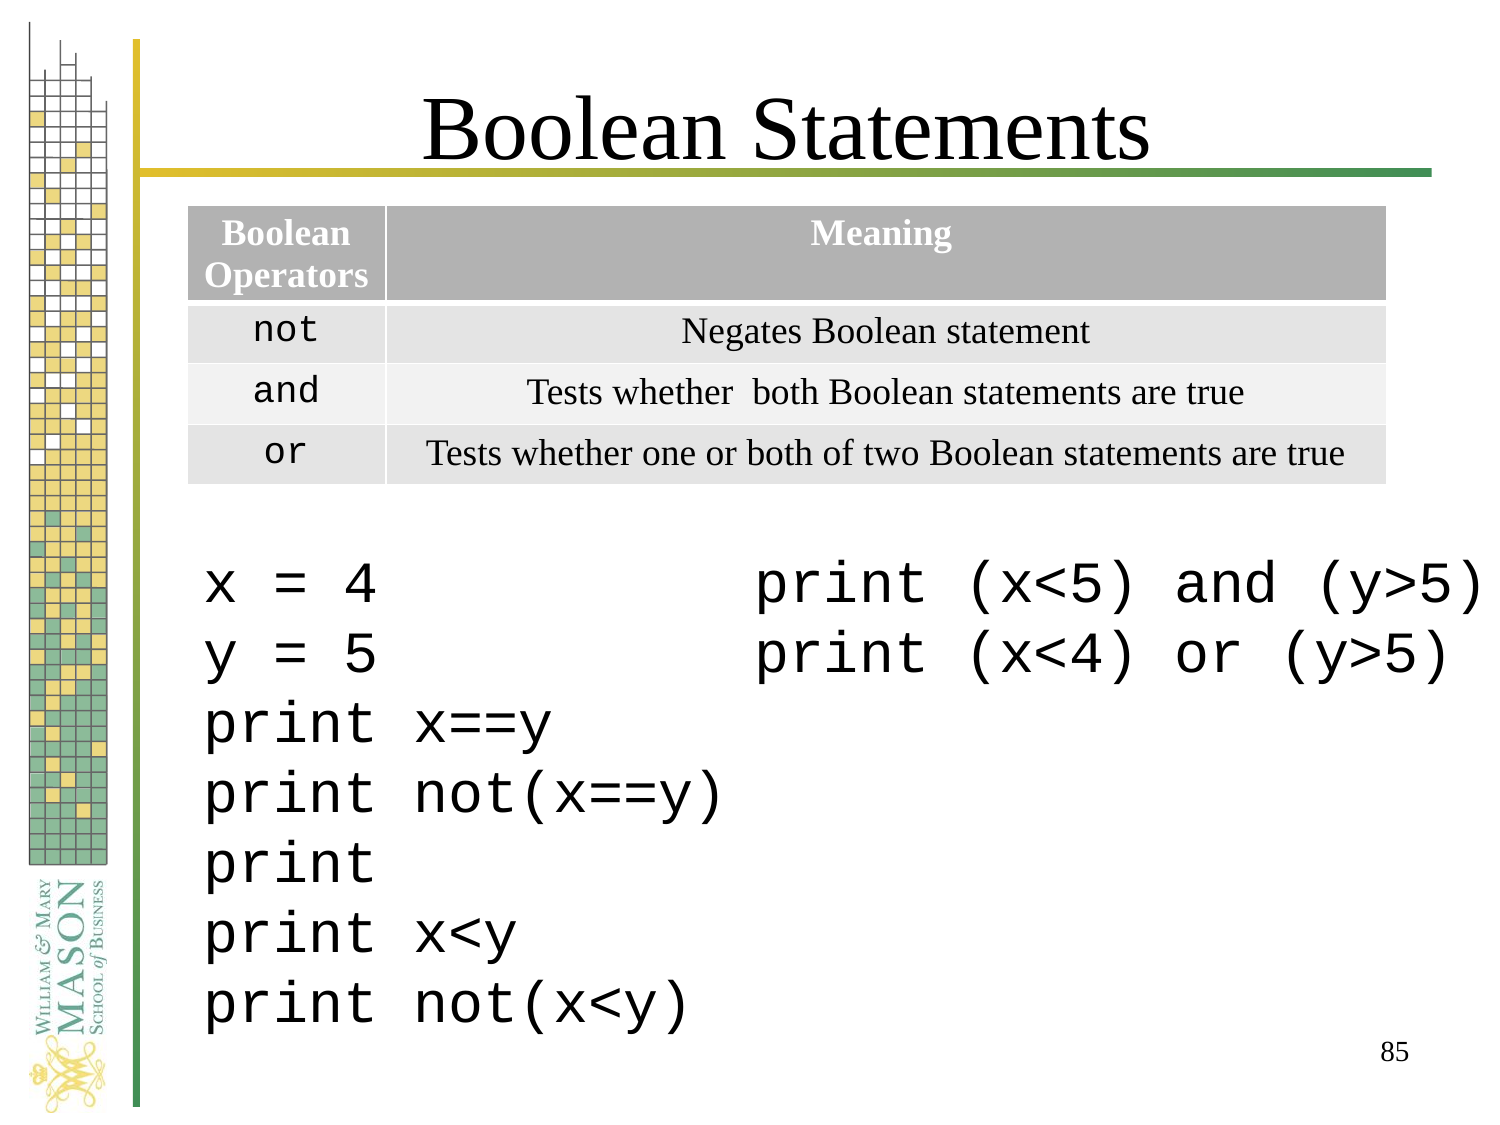

# Boolean Statements
| Boolean Operators | Meaning |
| --- | --- |
| not | Negates Boolean statement |
| and | Tests whether both Boolean statements are true |
| or | Tests whether one or both of two Boolean statements are true |
x = 4
y = 5
print x==y
print not(x==y)
print
print x<y
print not(x<y)
print (x<5) and (y>5)
print (x<4) or (y>5)
85